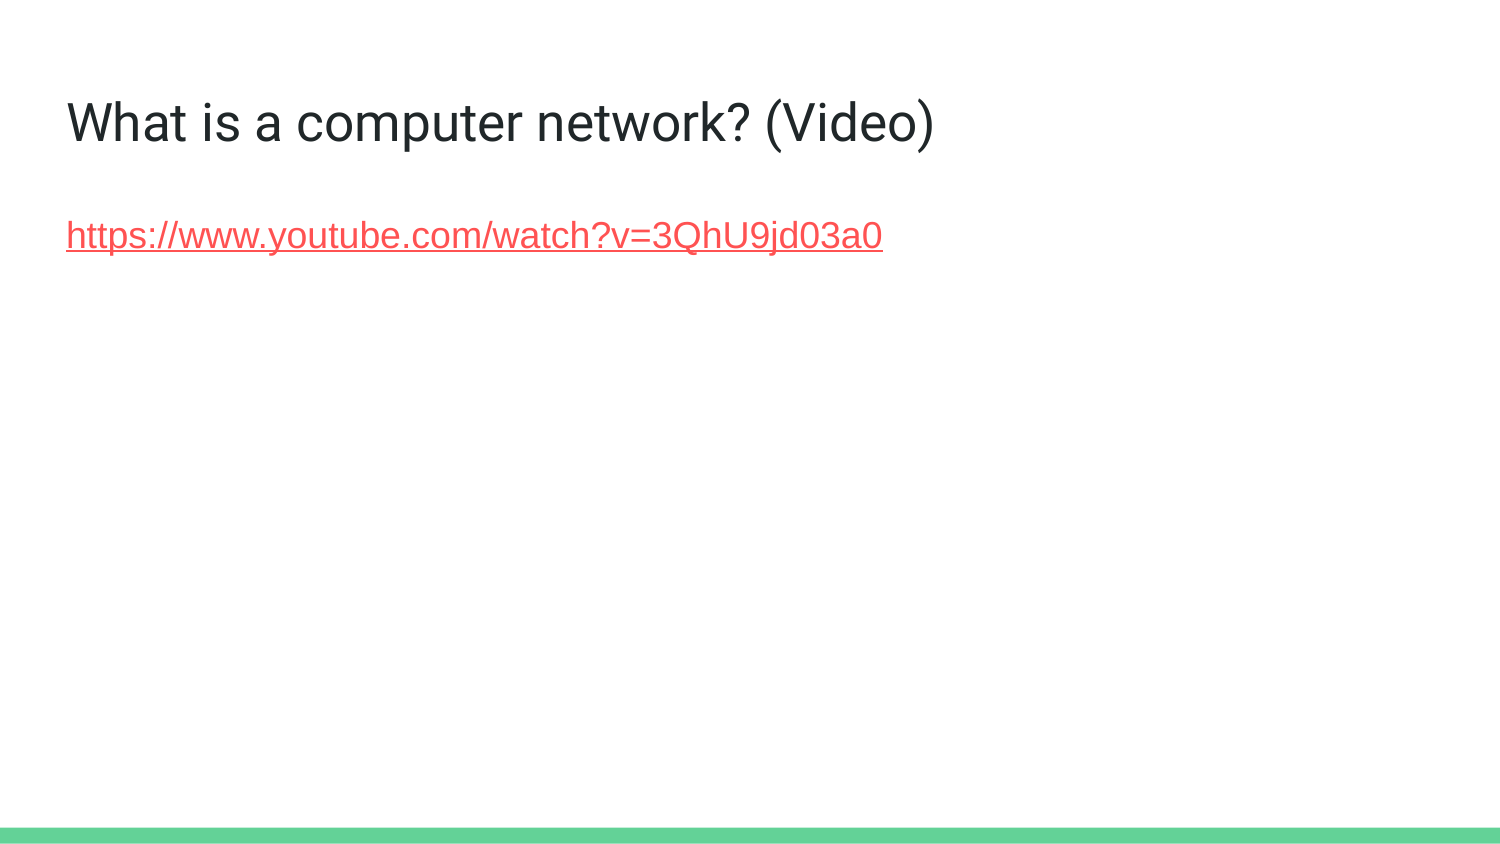

# What is a computer network? (Video)
https://www.youtube.com/watch?v=3QhU9jd03a0